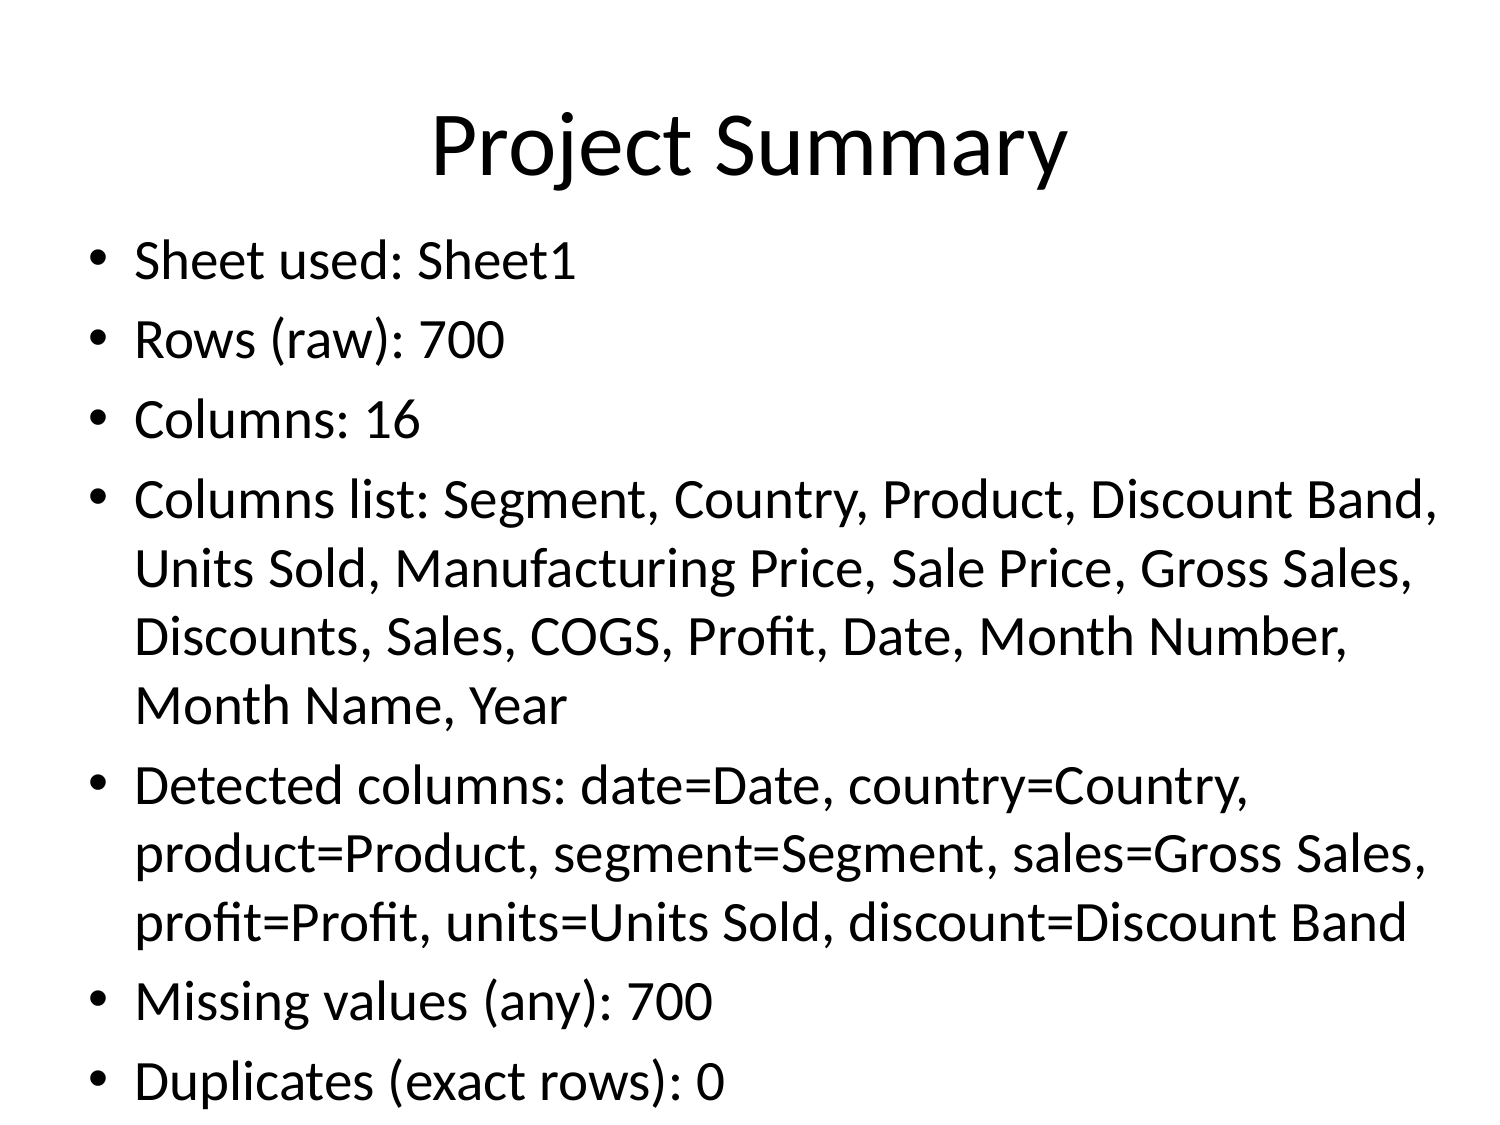

# Project Summary
Sheet used: Sheet1
Rows (raw): 700
Columns: 16
Columns list: Segment, Country, Product, Discount Band, Units Sold, Manufacturing Price, Sale Price, Gross Sales, Discounts, Sales, COGS, Profit, Date, Month Number, Month Name, Year
Detected columns: date=Date, country=Country, product=Product, segment=Segment, sales=Gross Sales, profit=Profit, units=Units Sold, discount=Discount Band
Missing values (any): 700
Duplicates (exact rows): 0